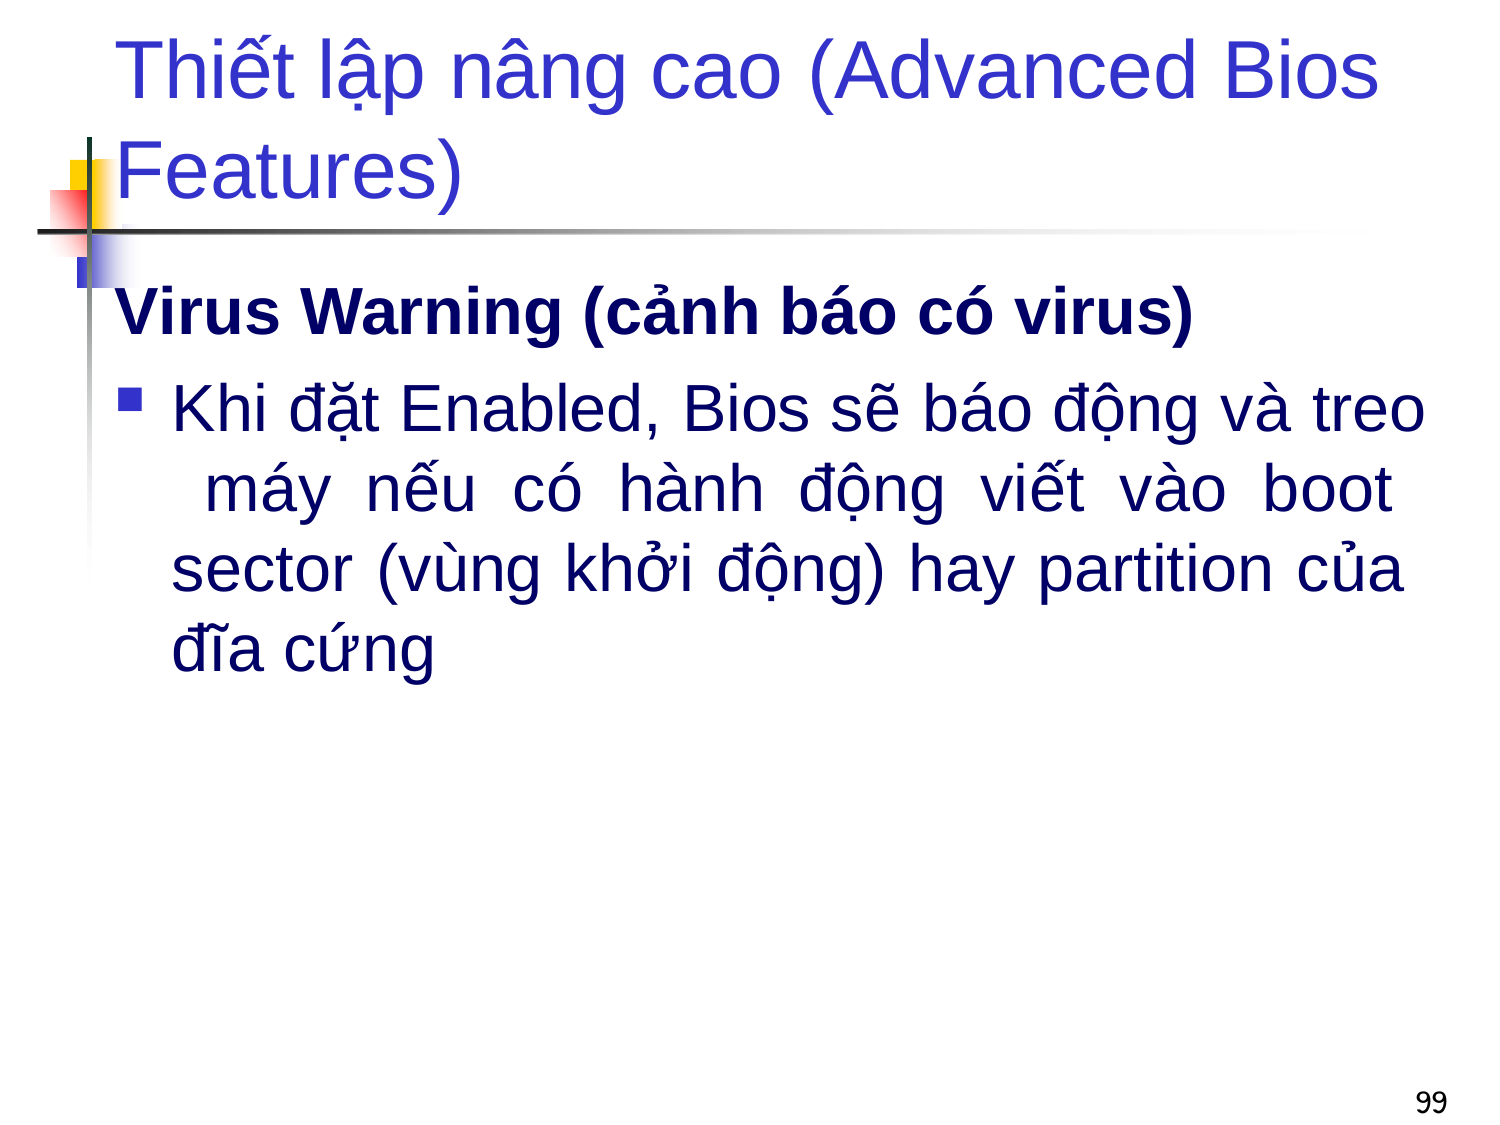

# Thiết lập nâng cao (Advanced Bios  Features)
Virus Warning (cảnh báo có virus)
Khi đặt Enabled, Bios sẽ báo động và treo  máy nếu có hành động viết vào boot  sector (vùng khởi động) hay partition của  đĩa cứng
99